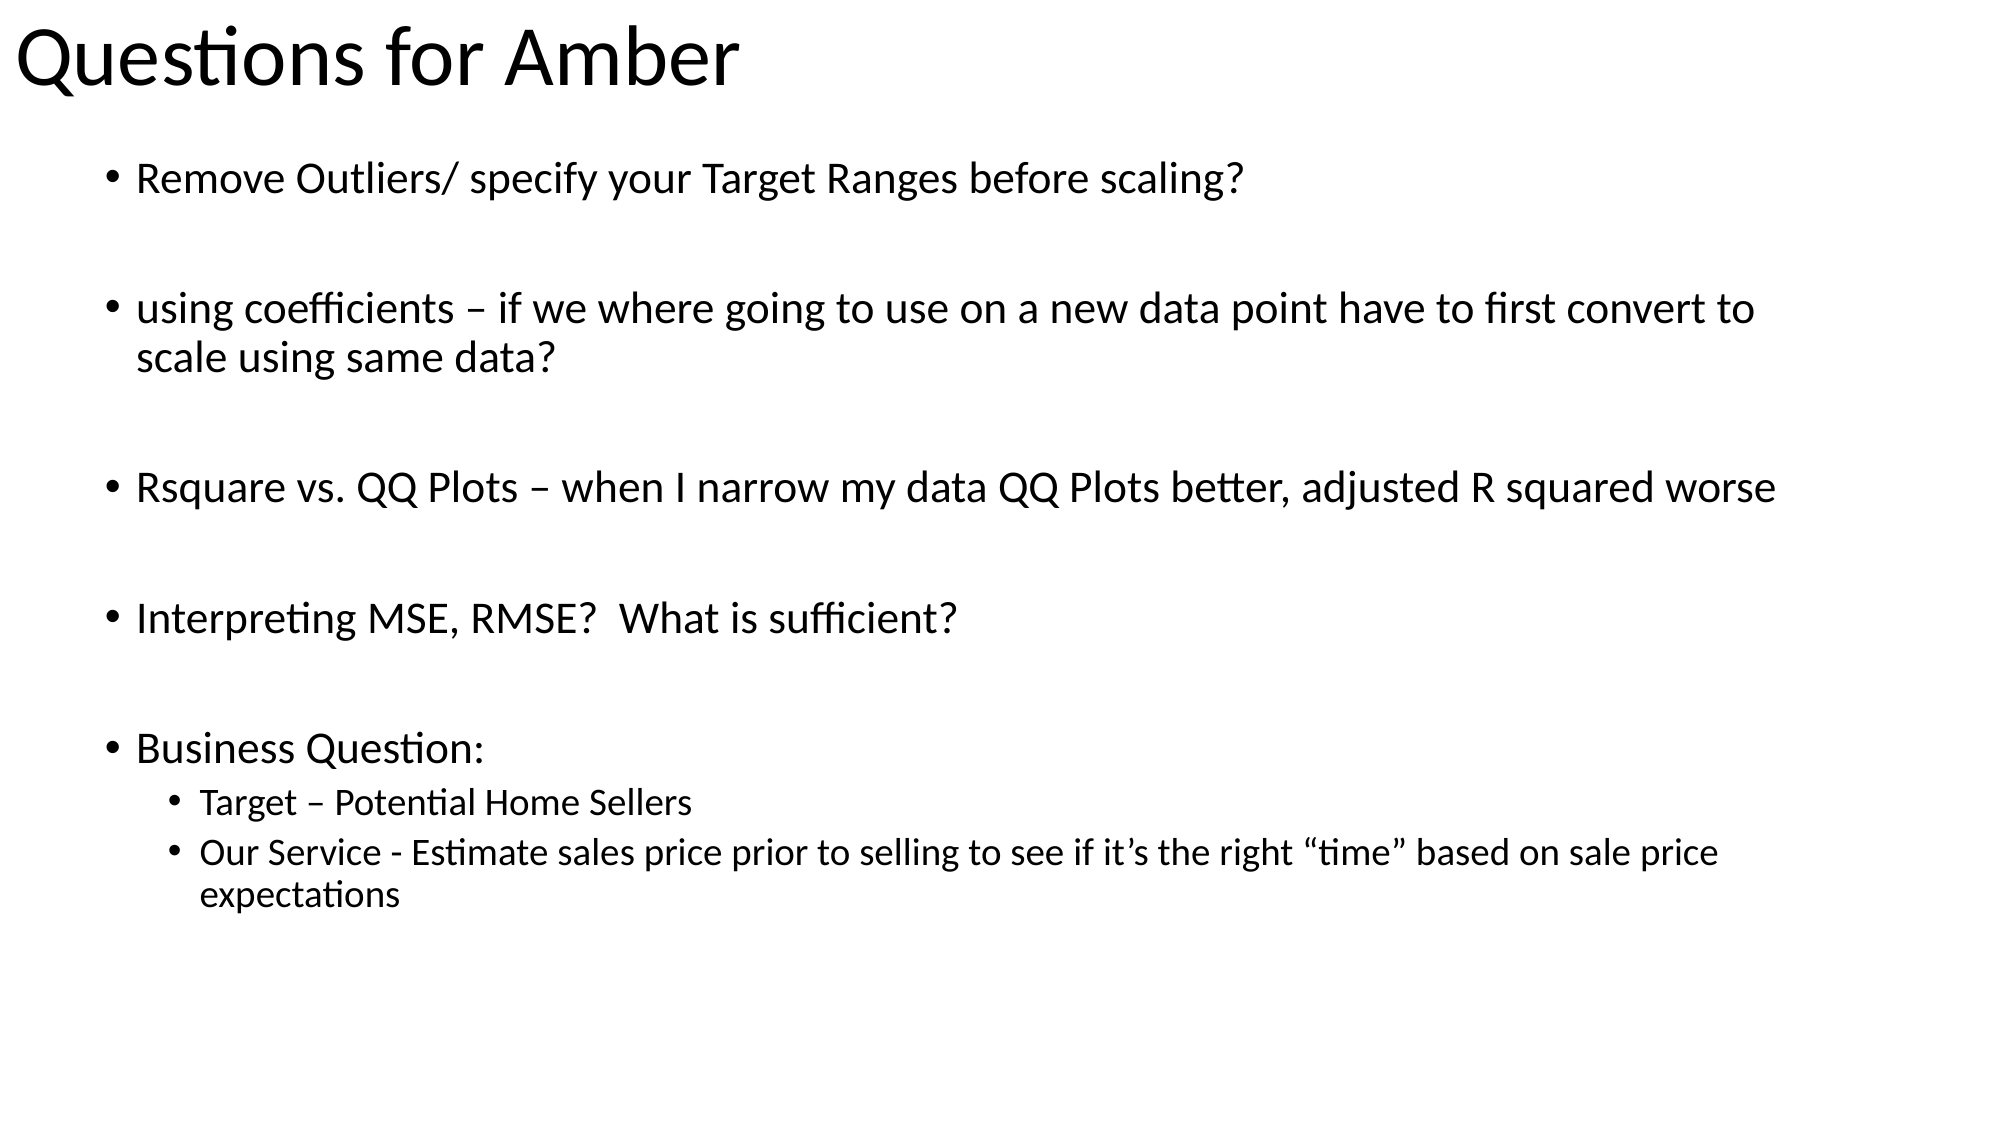

# Questions for Amber
Remove Outliers/ specify your Target Ranges before scaling?

using coefficients – if we where going to use on a new data point have to first convert to scale using same data?

Rsquare vs. QQ Plots – when I narrow my data QQ Plots better, adjusted R squared worse

Interpreting MSE, RMSE?  What is sufficient?

Business Question:
Target – Potential Home Sellers
Our Service - Estimate sales price prior to selling to see if it’s the right “time” based on sale price expectations